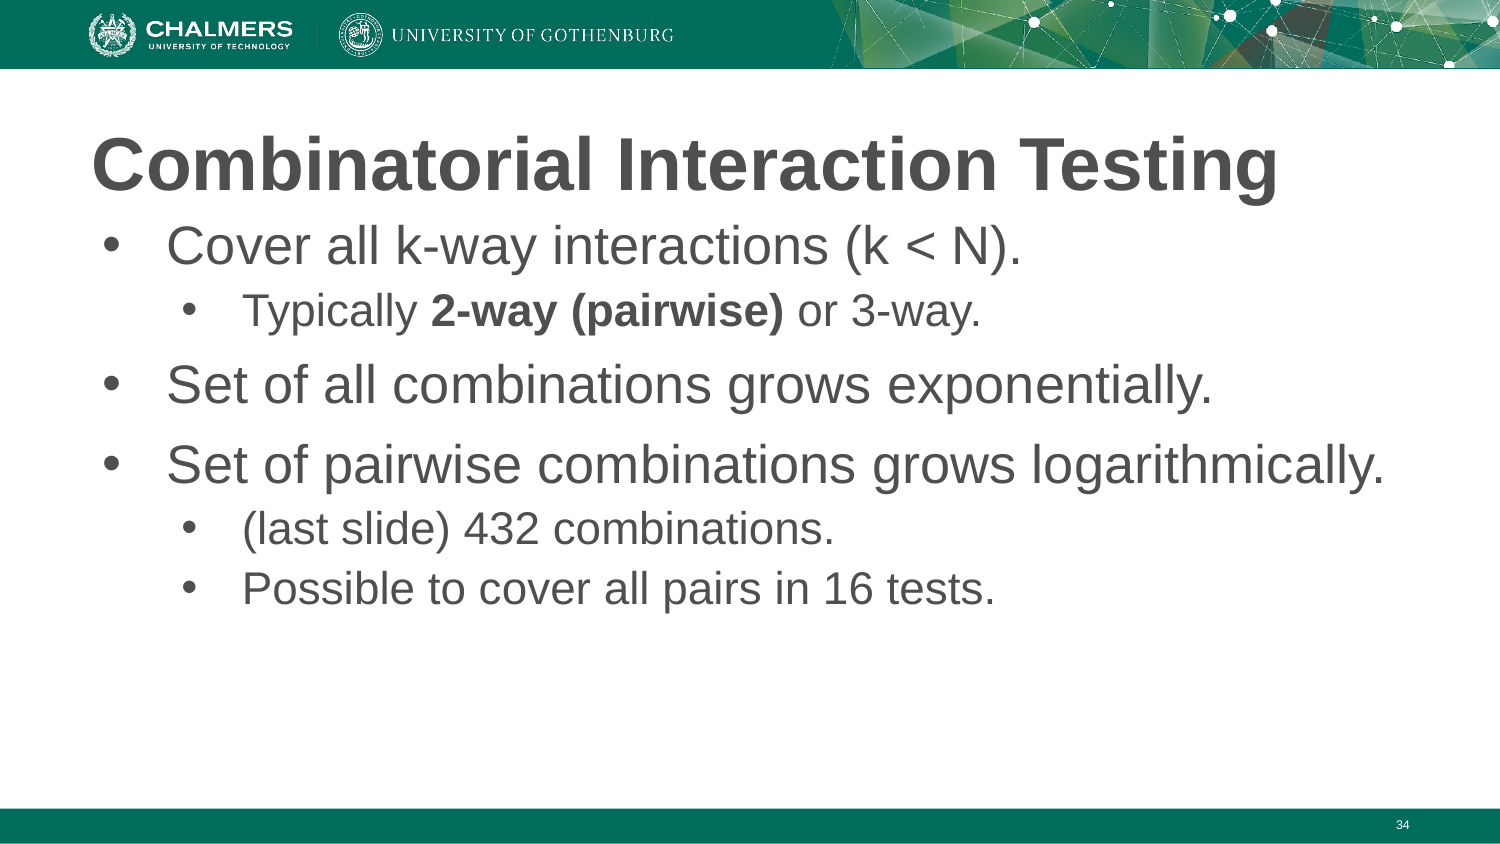

# Combinatorial Interaction Testing
Cover all k-way interactions (k < N).
Typically 2-way (pairwise) or 3-way.
Set of all combinations grows exponentially.
Set of pairwise combinations grows logarithmically.
(last slide) 432 combinations.
Possible to cover all pairs in 16 tests.
34